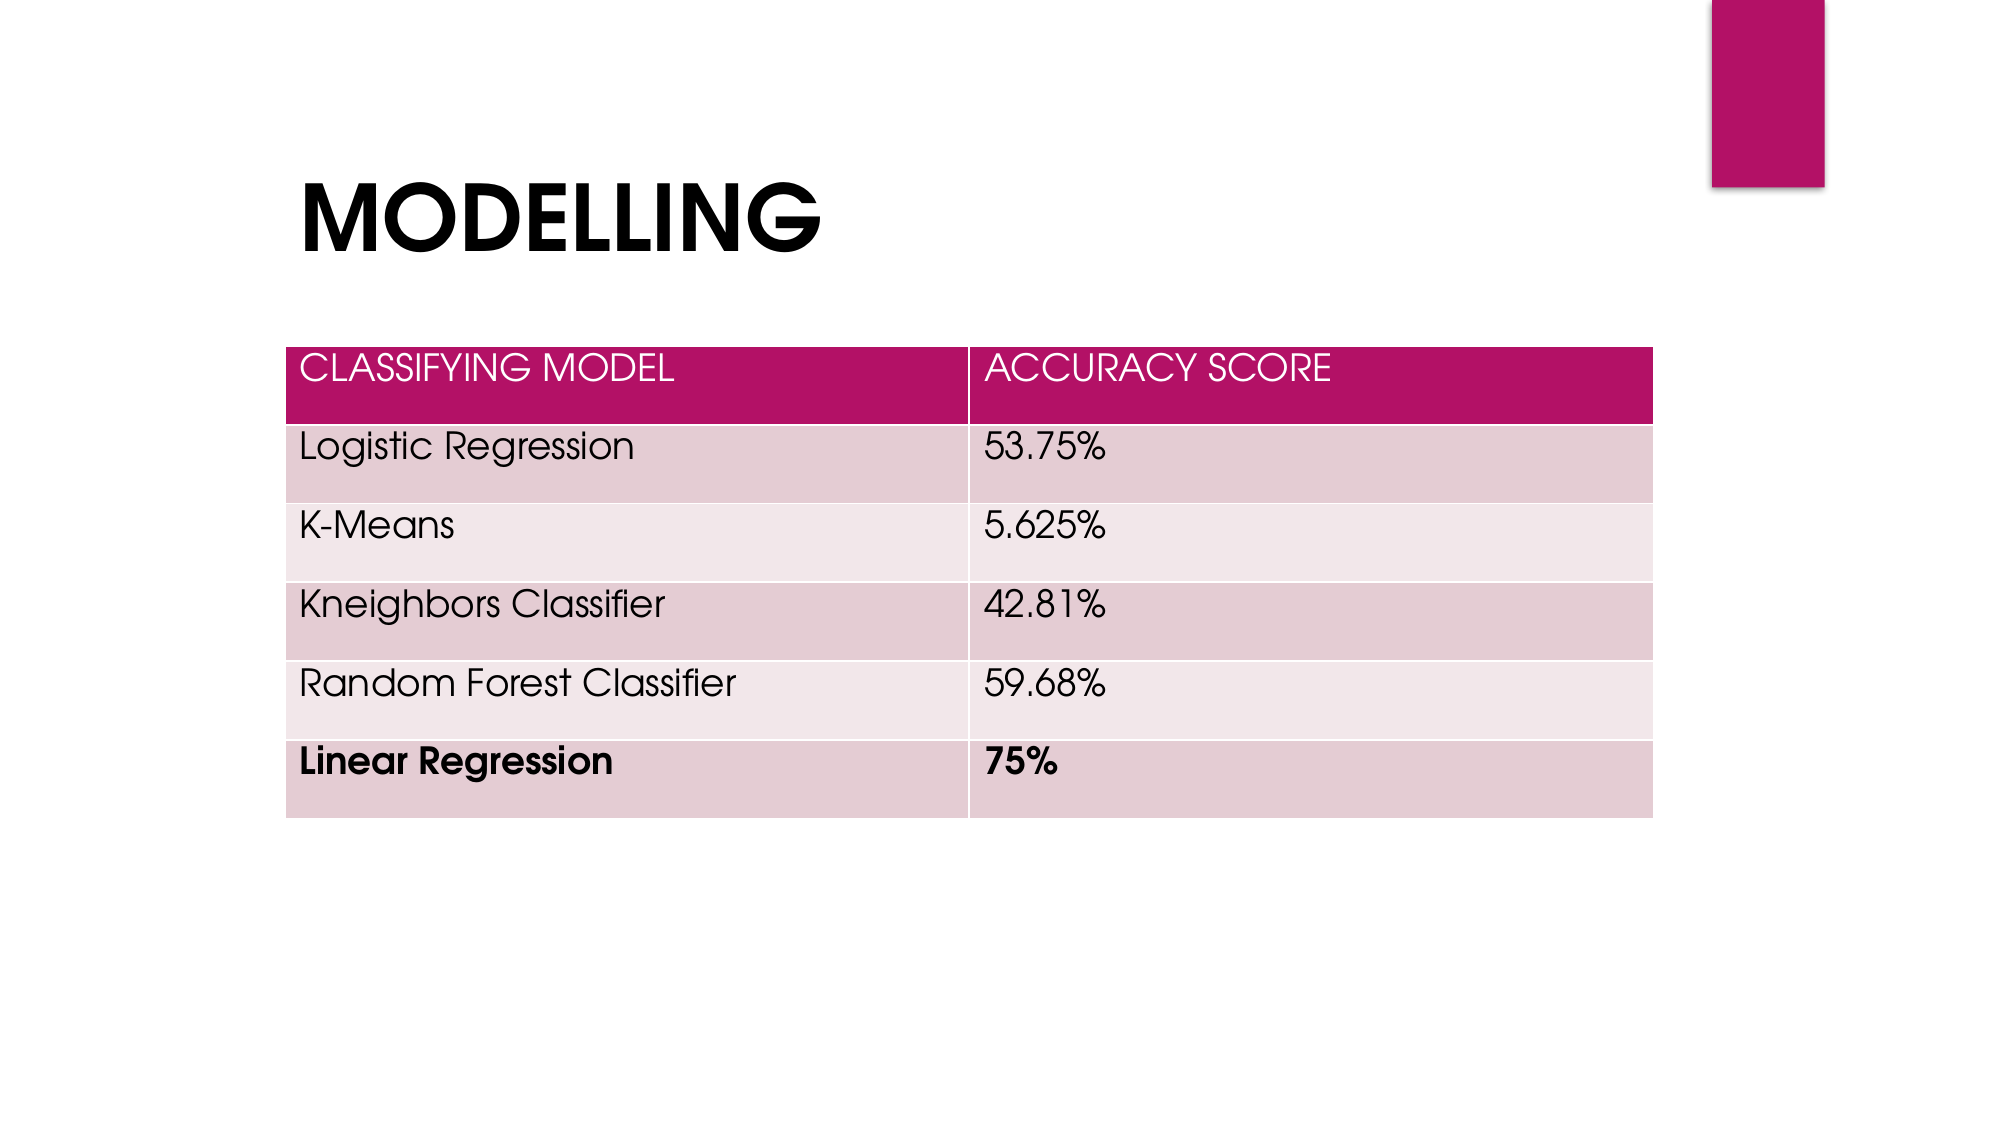

MODELLING
| CLASSIFYING MODEL | ACCURACY SCORE |
| --- | --- |
| Logistic Regression | 53.75% |
| K-Means | 5.625% |
| Kneighbors Classifier | 42.81% |
| Random Forest Classifier | 59.68% |
| Linear Regression | 75% |